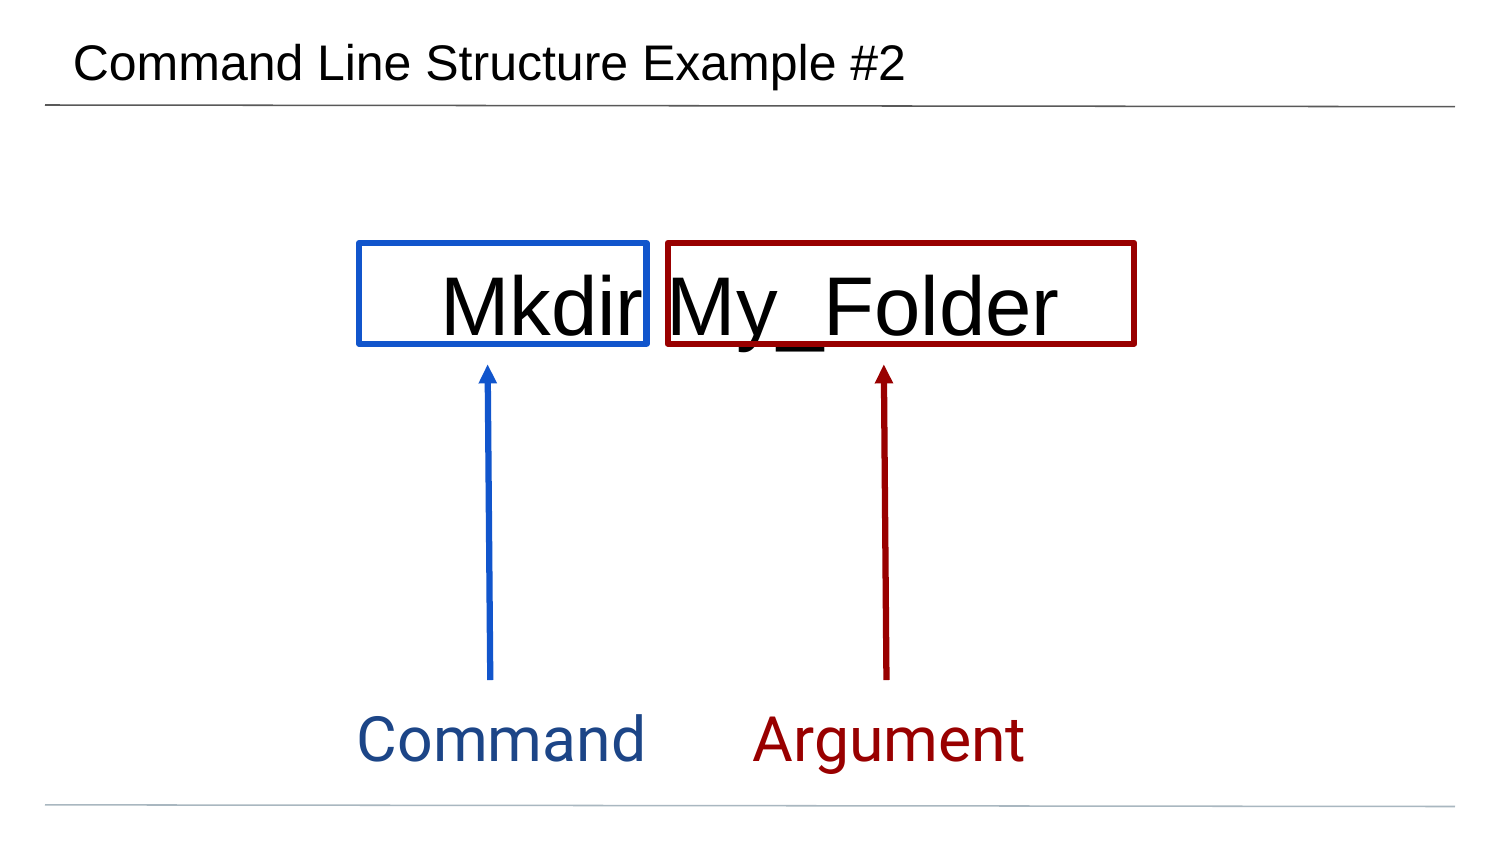

# Command Line Structure Example #2
Mkdir My_Folder

Command
Argument